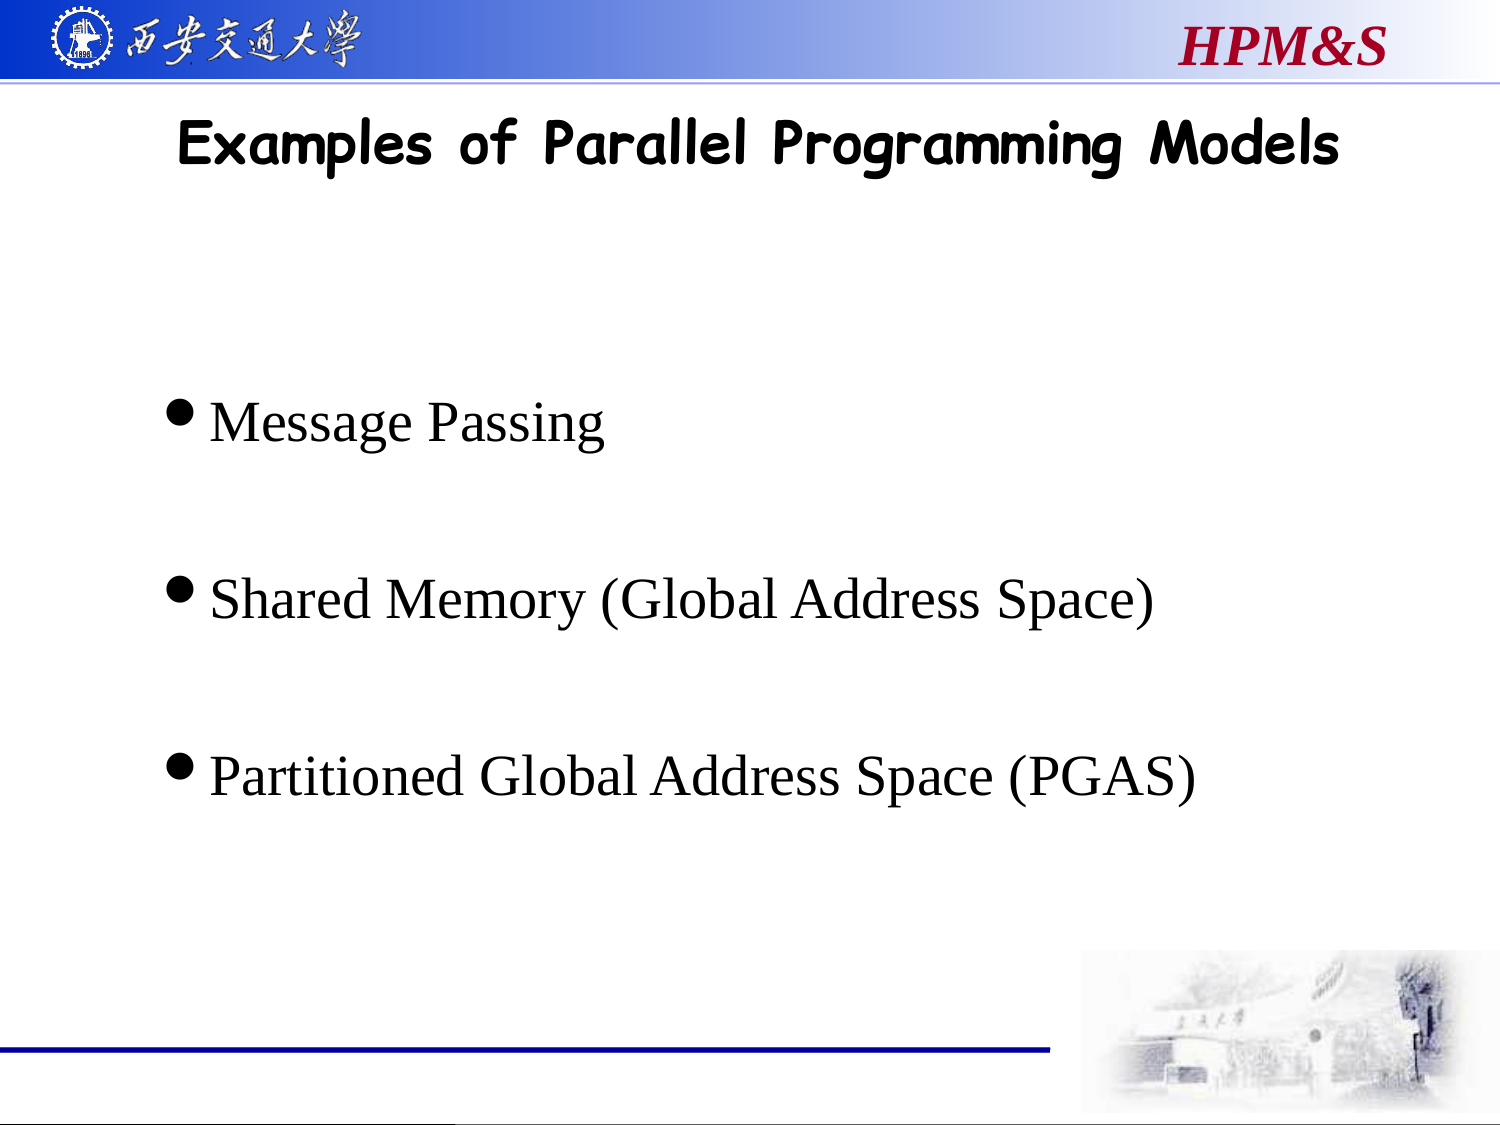

# Examples of Parallel Programming Models
Message Passing

Shared Memory (Global Address Space)

Partitioned Global Address Space (PGAS)